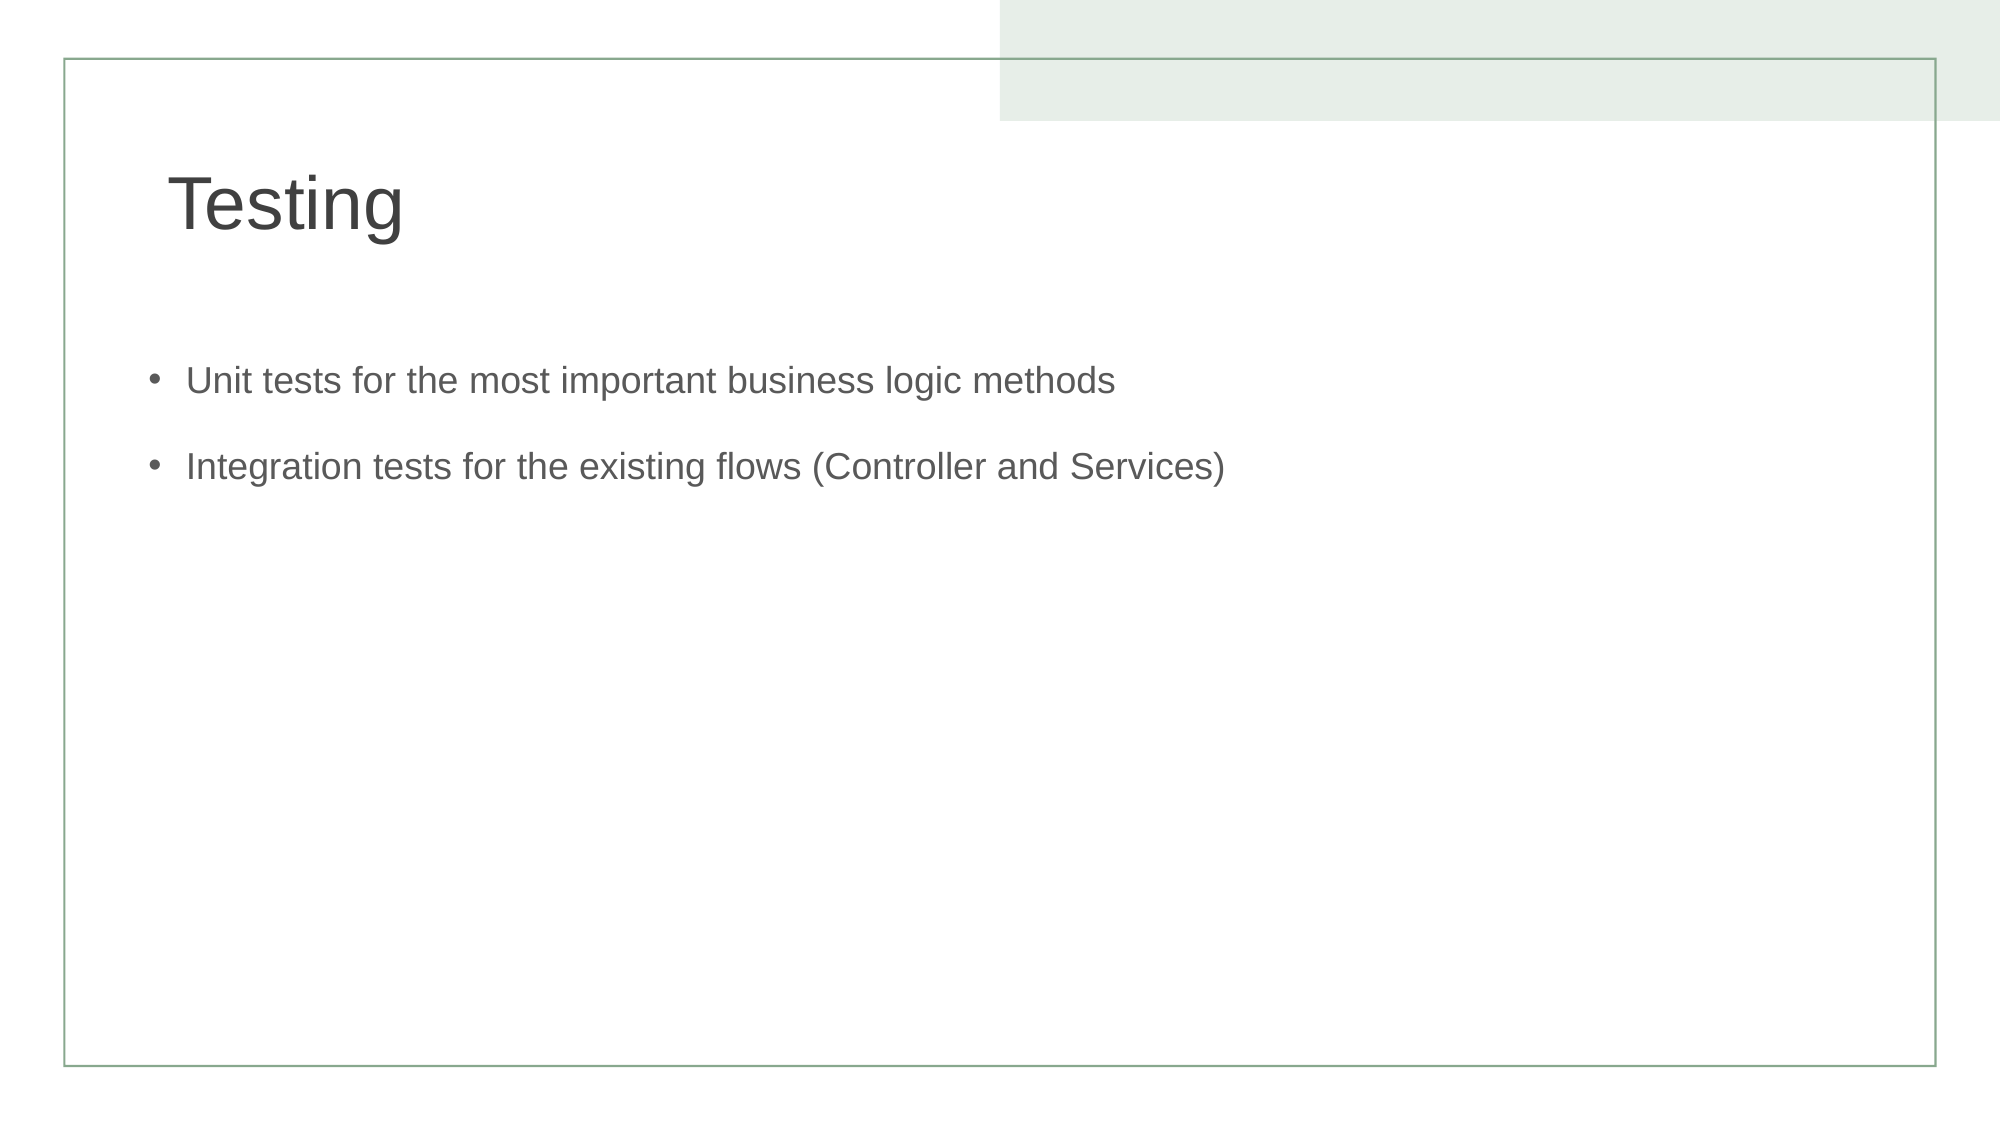

# Testing
Unit tests for the most important business logic methods
Integration tests for the existing flows (Controller and Services)